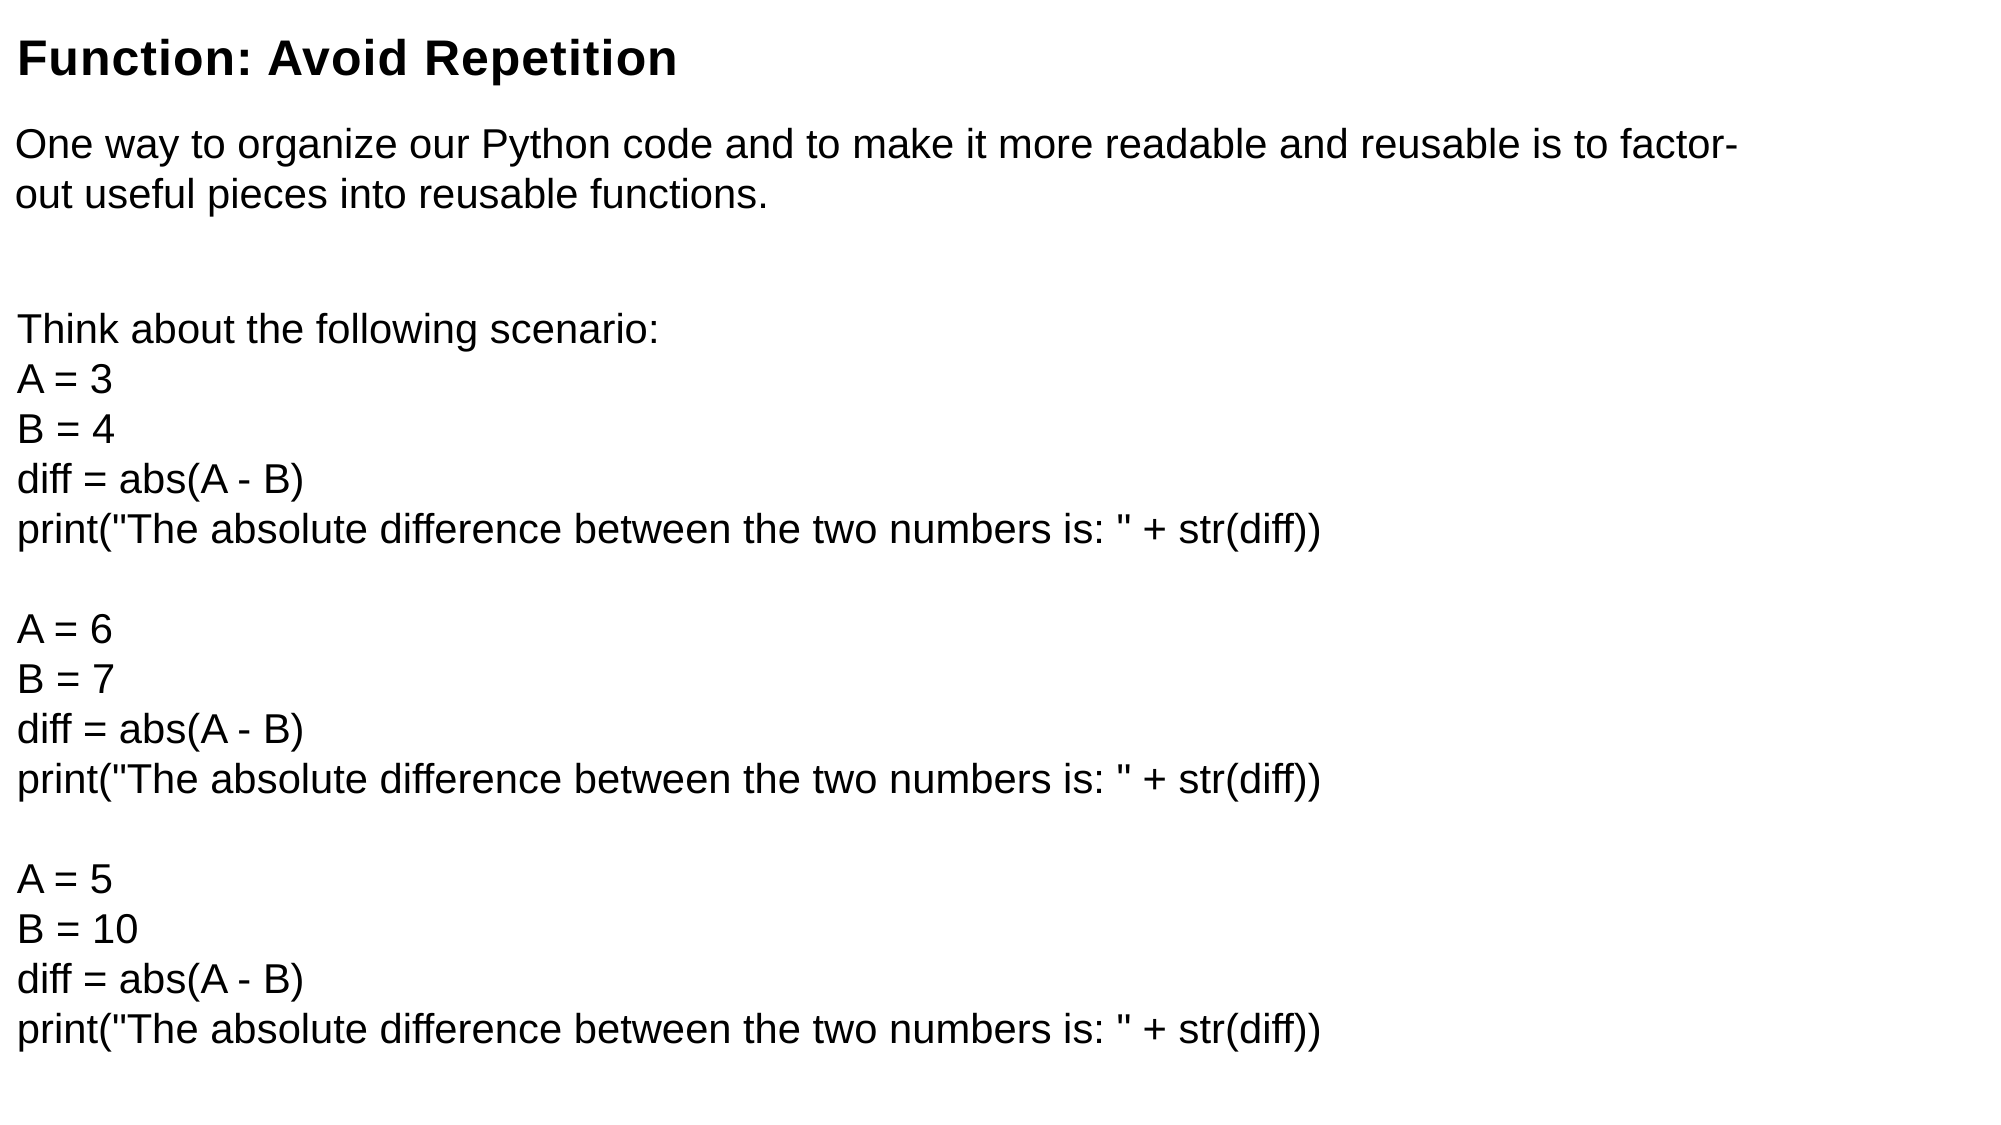

Function: Avoid Repetition
One way to organize our Python code and to make it more readable and reusable is to factor-out useful pieces into reusable functions.
Think about the following scenario:
A = 3
B = 4
diff = abs(A - B)
print("The absolute difference between the two numbers is: " + str(diff))

A = 6
B = 7
diff = abs(A - B)
print("The absolute difference between the two numbers is: " + str(diff))

A = 5
B = 10
diff = abs(A - B)
print("The absolute difference between the two numbers is: " + str(diff))